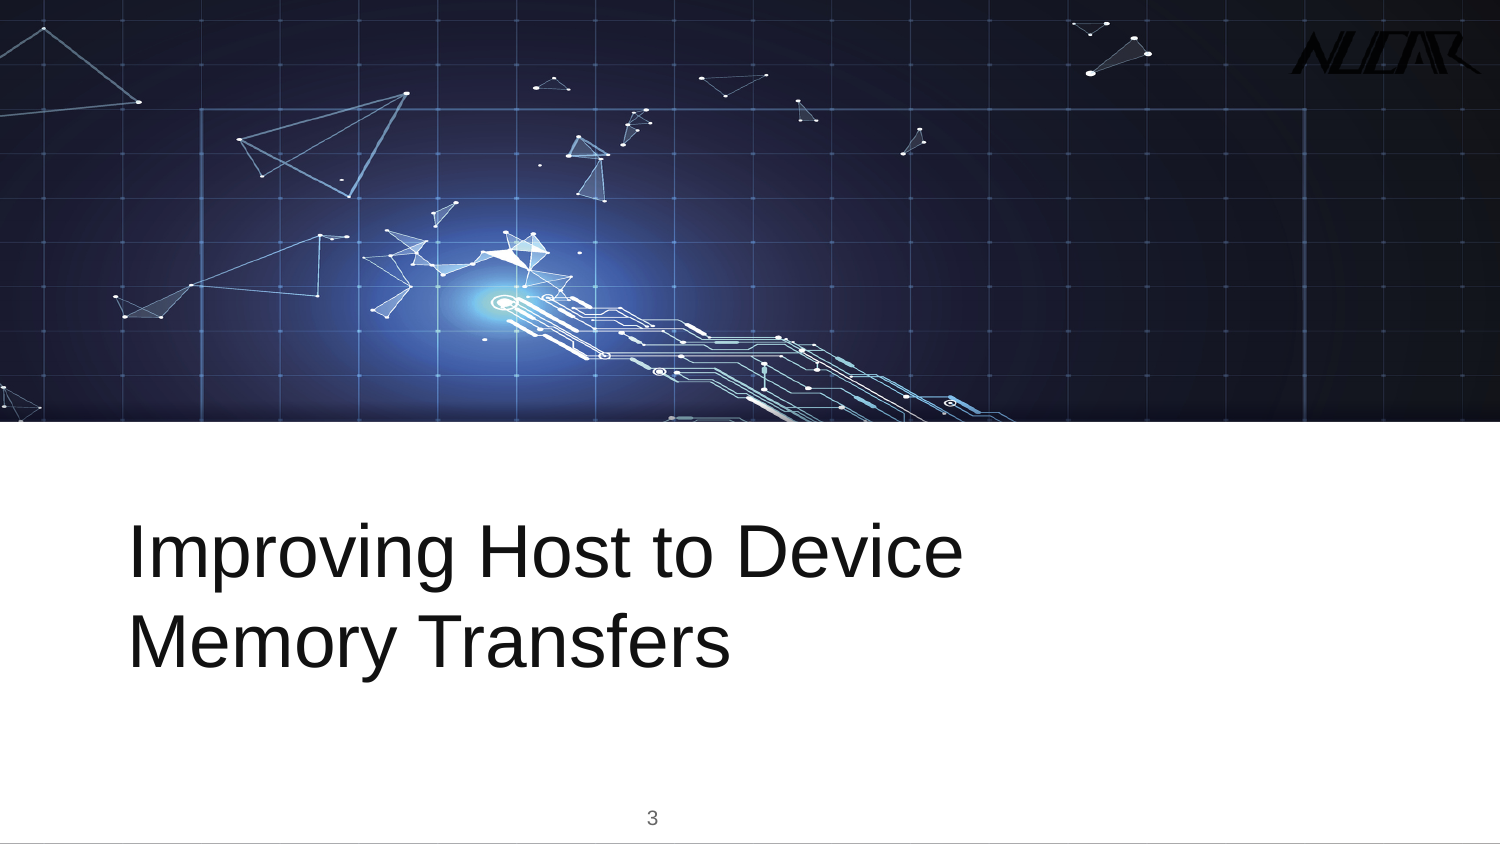

# Improving Host to Device Memory Transfers

3